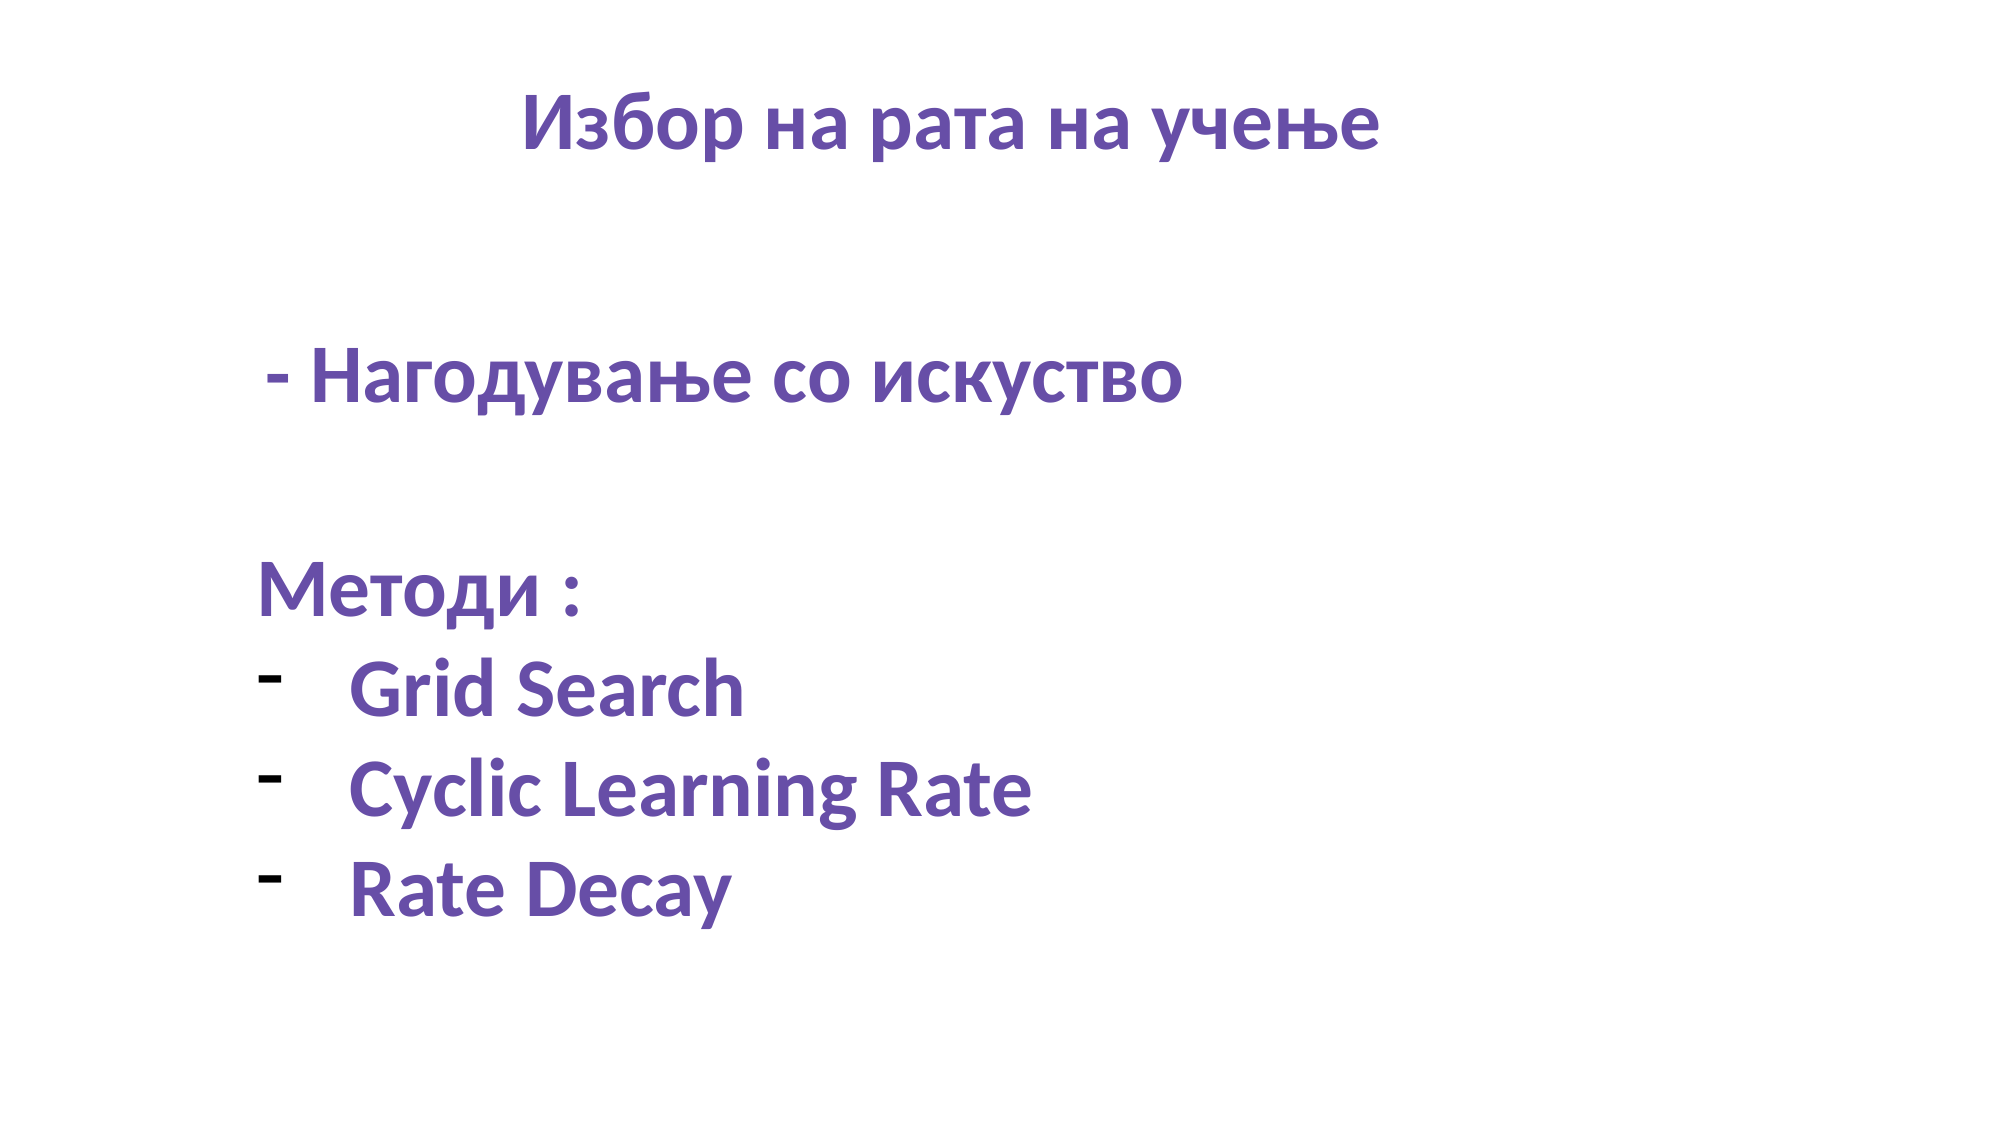

Избор на рата на учење

- Нагодување со искуство

Методи :
Grid Search
Cyclic Learning Rate
Rate Decay